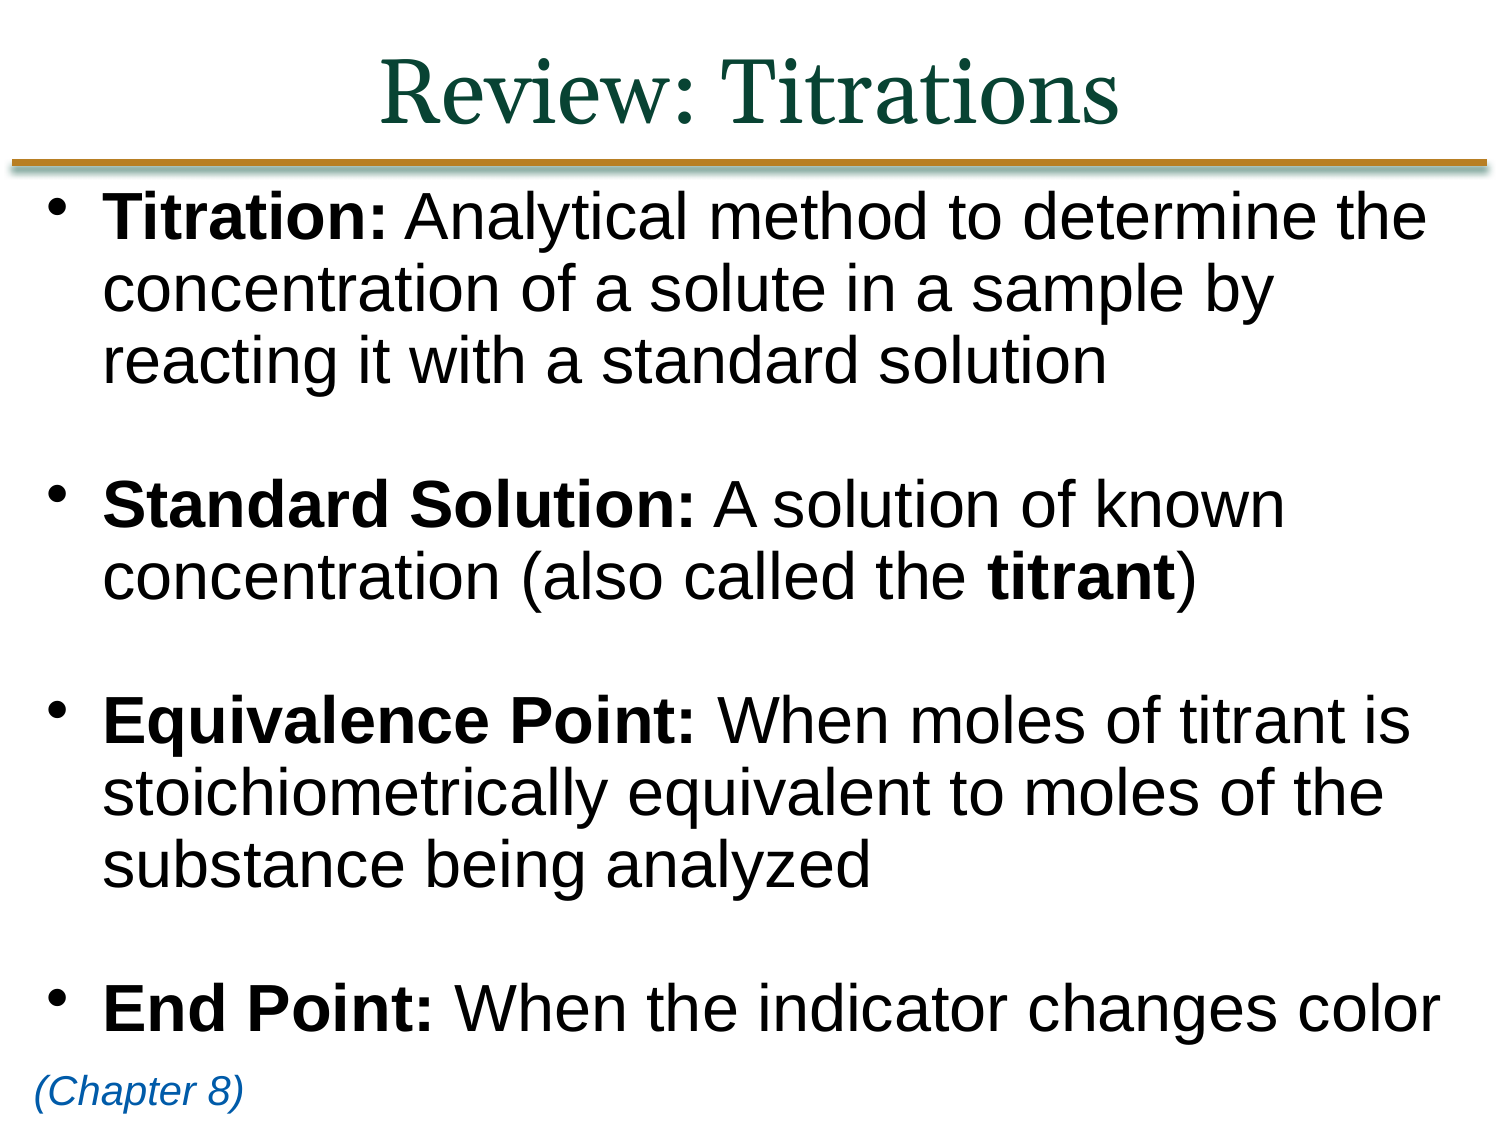

Review: Titrations
Titration: Analytical method to determine the concentration of a solute in a sample by reacting it with a standard solution

Standard Solution: A solution of known concentration (also called the titrant)

Equivalence Point: When moles of titrant is stoichiometrically equivalent to moles of the substance being analyzed

End Point: When the indicator changes color
(Chapter 8)